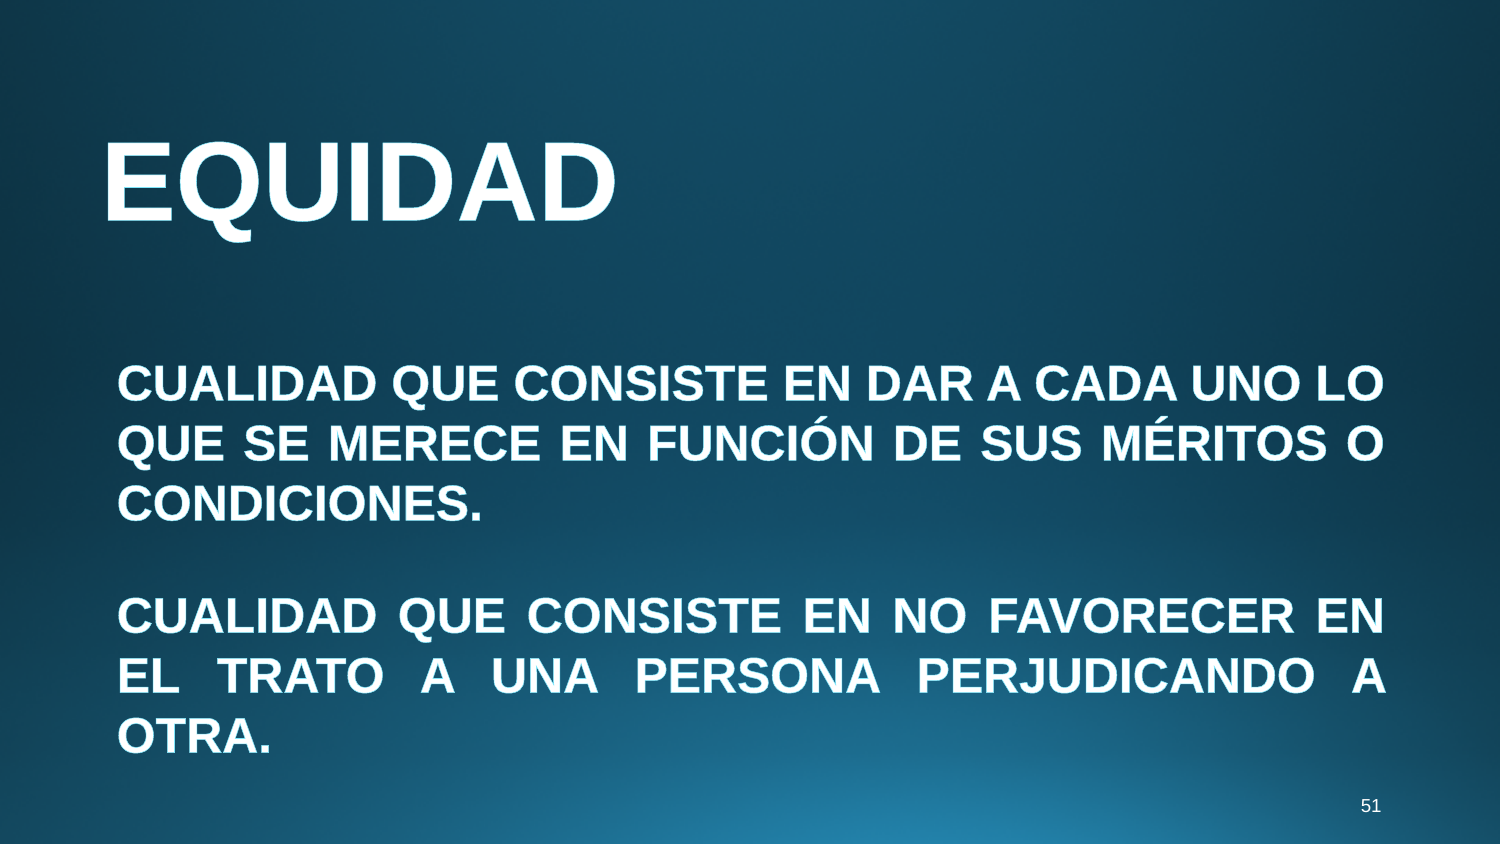

EQUIDAD
CUALIDAD QUE CONSISTE EN DAR A CADA UNO LO QUE SE MERECE EN FUNCIÓN DE SUS MÉRITOS O CONDICIONES.
CUALIDAD QUE CONSISTE EN NO FAVORECER EN EL TRATO A UNA PERSONA PERJUDICANDO A OTRA.
51